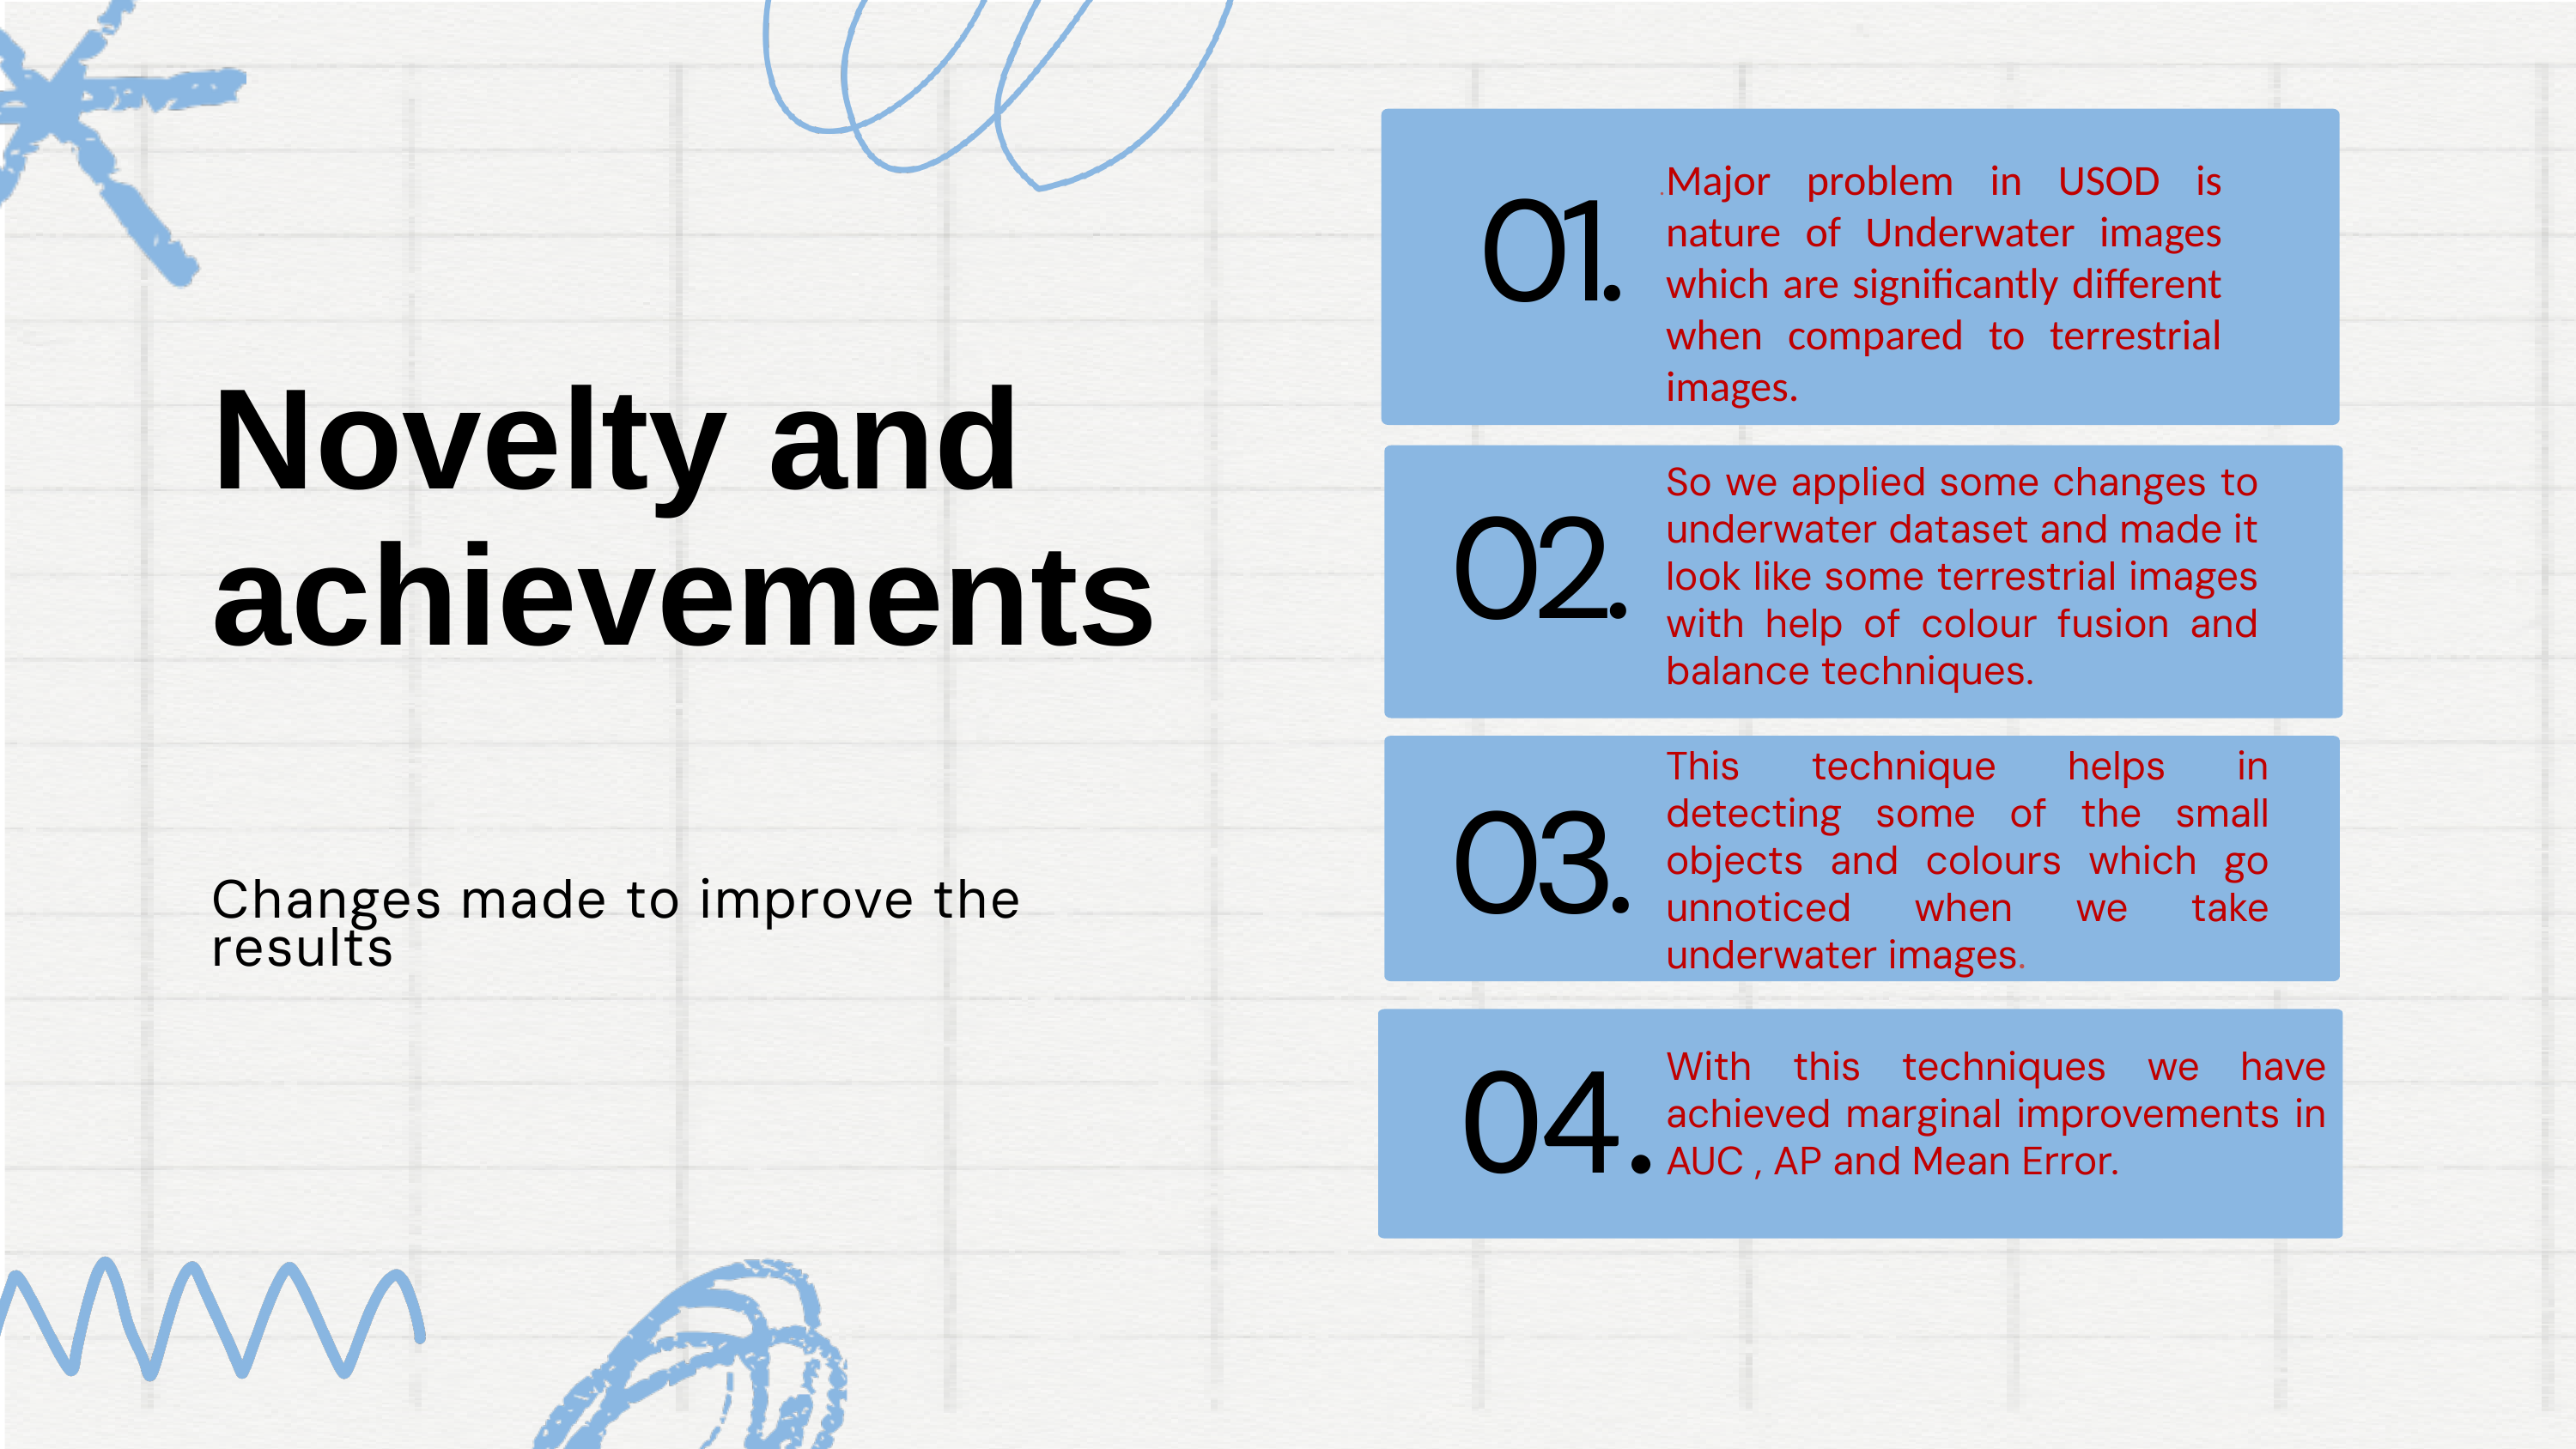

Major problem in USOD is nature of Underwater images which are significantly different when compared to terrestrial images.

.
01.
Novelty and achievements

So we applied some changes to underwater dataset and made it look like some terrestrial images with help of colour fusion and balance techniques.

02.
This technique helps in detecting some of the small objects and colours which go unnoticed when we take underwater images.

03.
Changes made to improve the results
  04.

With this techniques we have achieved marginal improvements in AUC , AP and Mean Error.